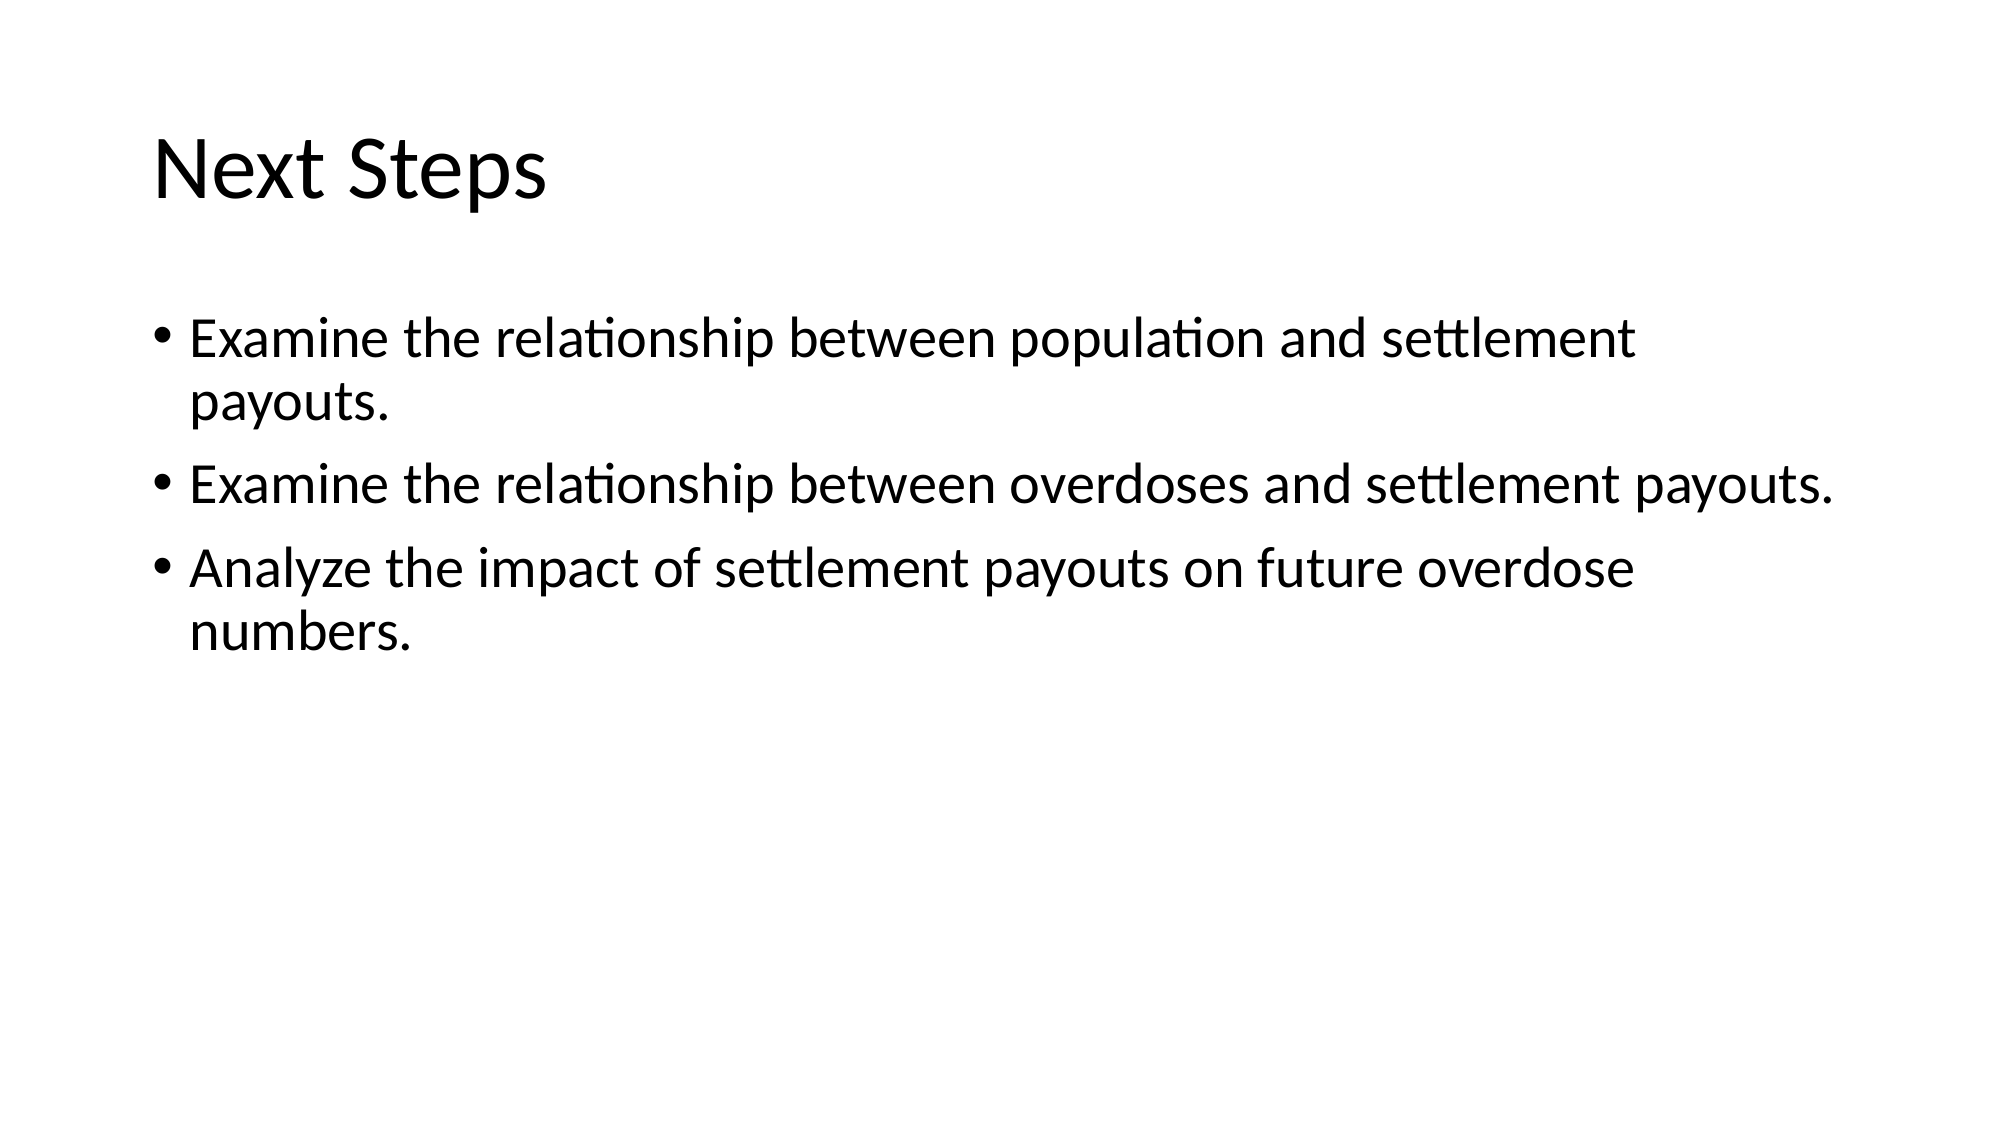

# Next Steps
Examine the relationship between population and settlement payouts.
Examine the relationship between overdoses and settlement payouts.
Analyze the impact of settlement payouts on future overdose numbers.